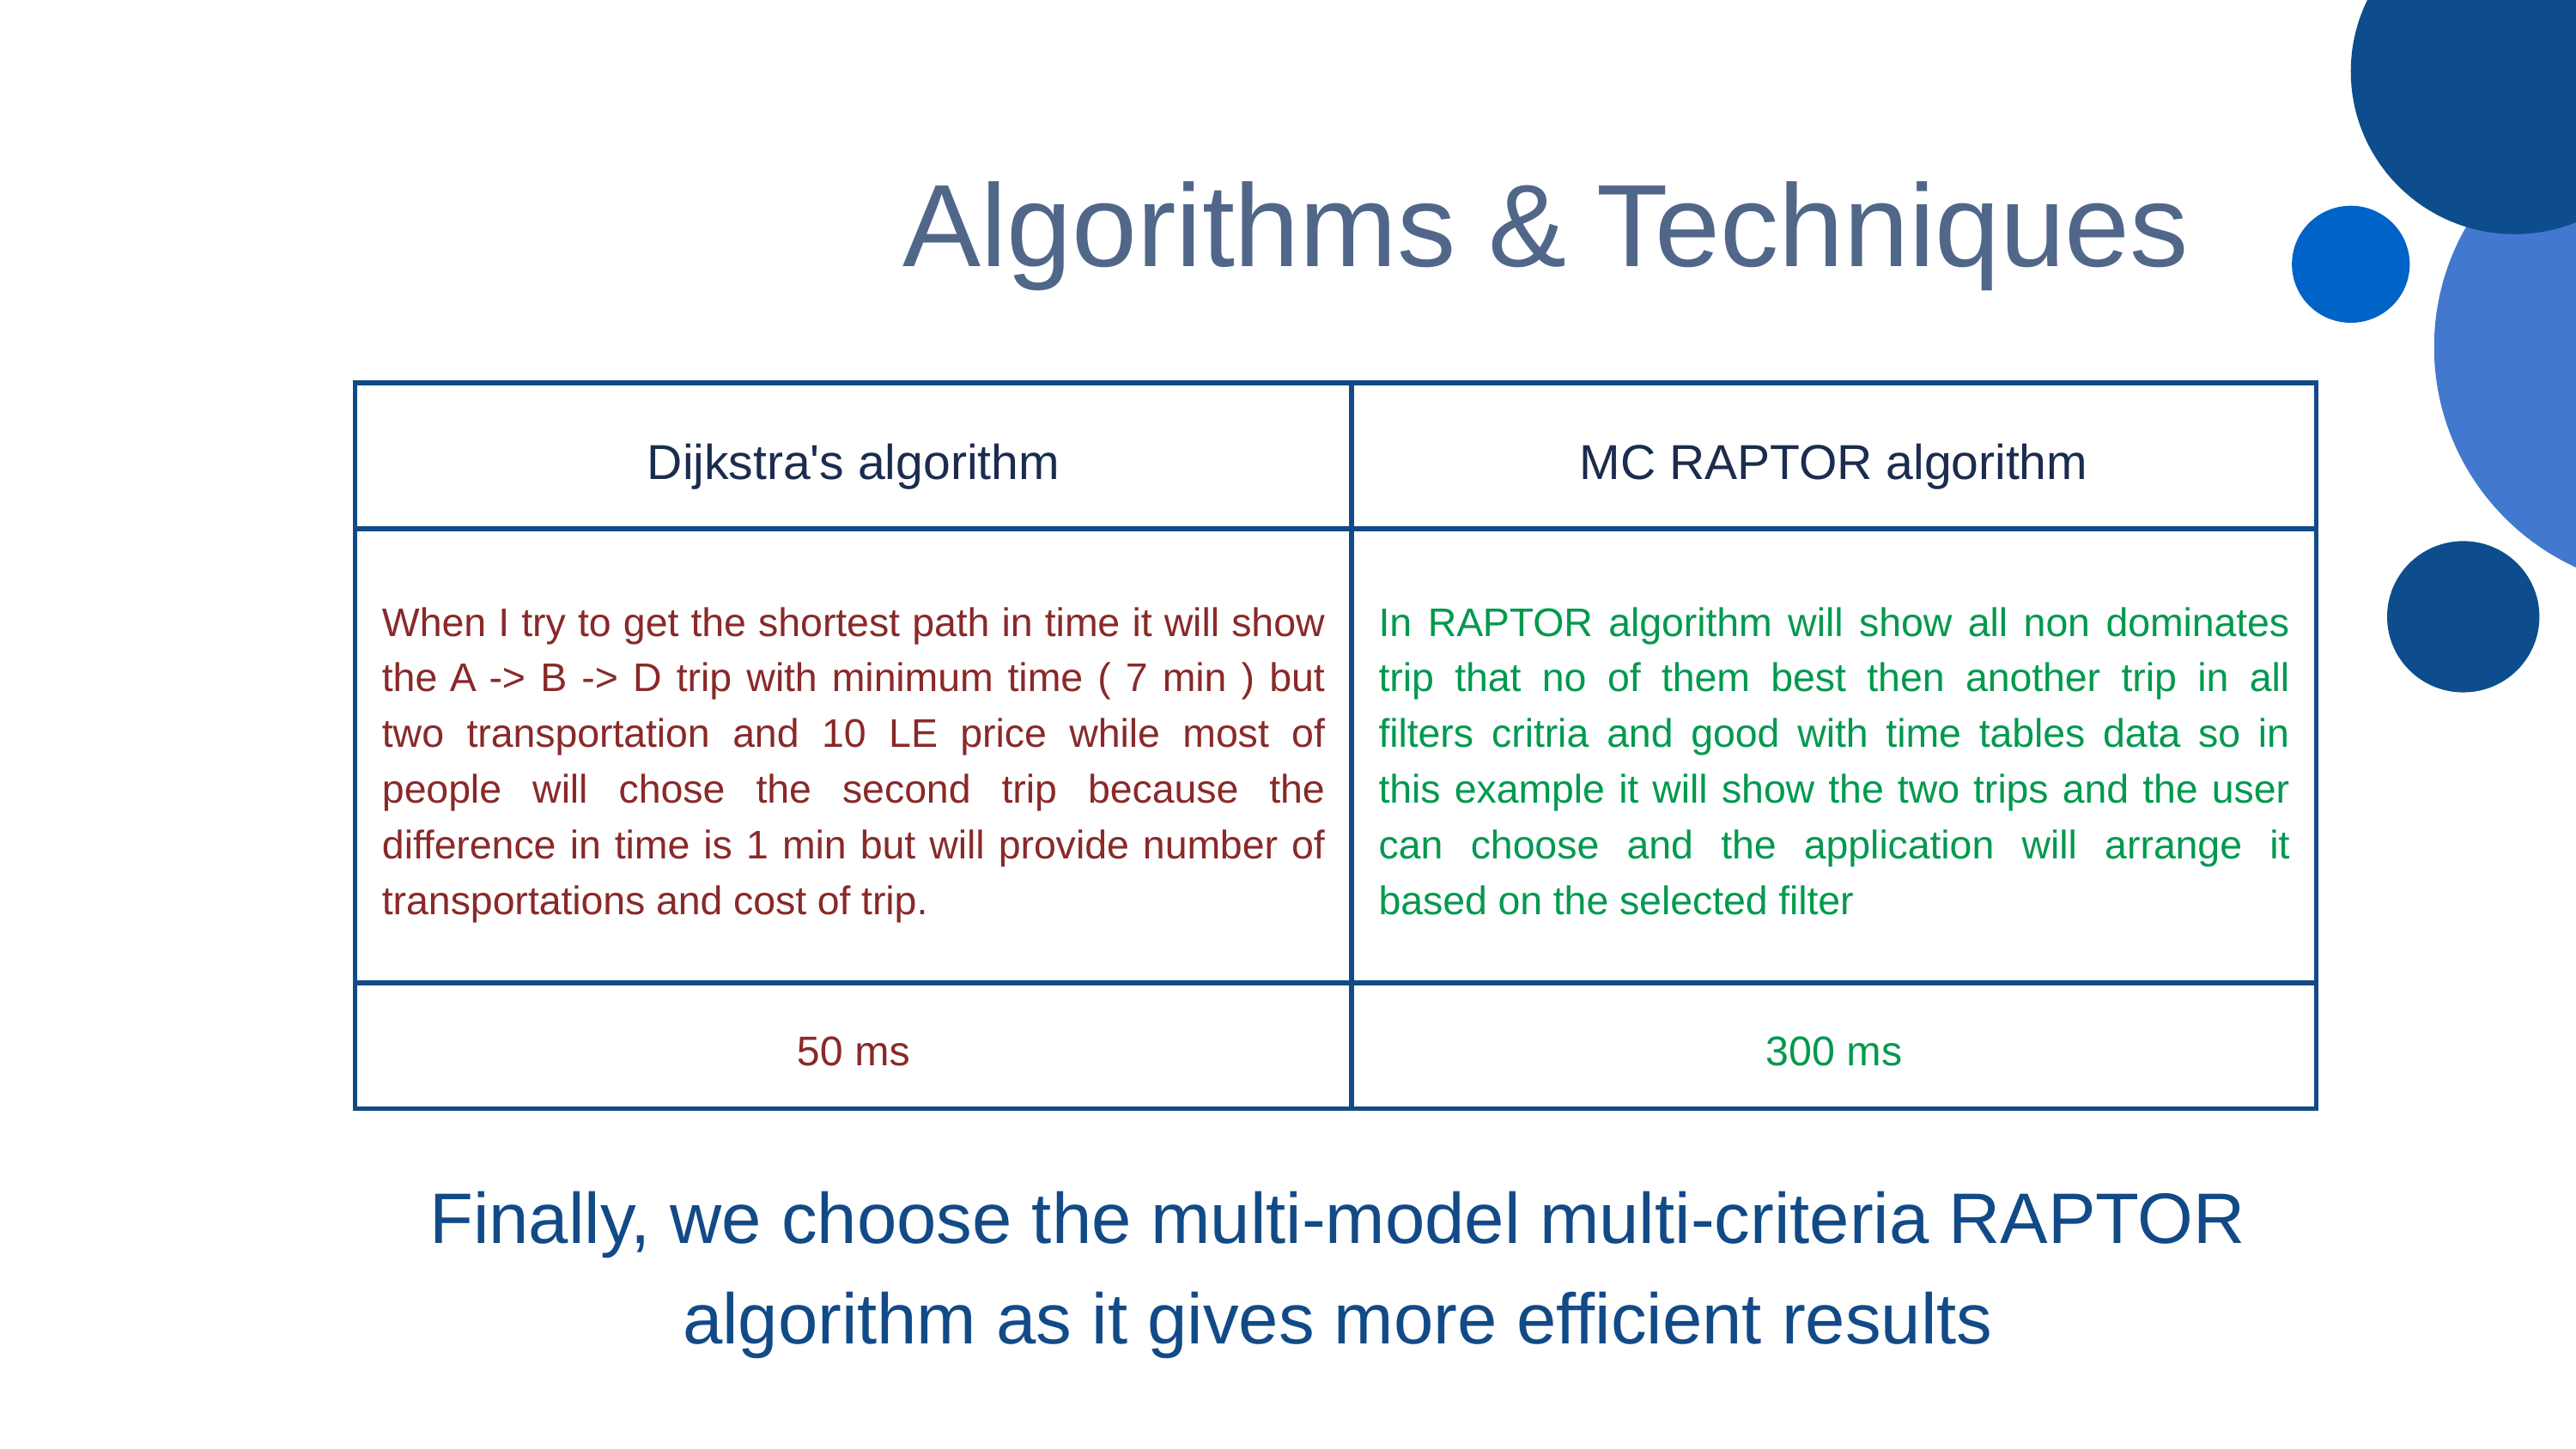

Algorithms & Techniques

| Dijkstra's algorithm | MC RAPTOR algorithm |
| --- | --- |
| When I try to get the shortest path in time it will show the A -> B -> D trip with minimum time ( 7 min ) but two transportation and 10 LE price while most of people will chose the second trip because the difference in time is 1 min but will provide number of transportations and cost of trip. | In RAPTOR algorithm will show all non dominates trip that no of them best then another trip in all filters critria and good with time tables data so in this example it will show the two trips and the user can choose and the application will arrange it based on the selected filter |
| 50 ms | 300 ms |

Finally, we choose the multi-model multi-criteria RAPTOR algorithm as it gives more efficient results